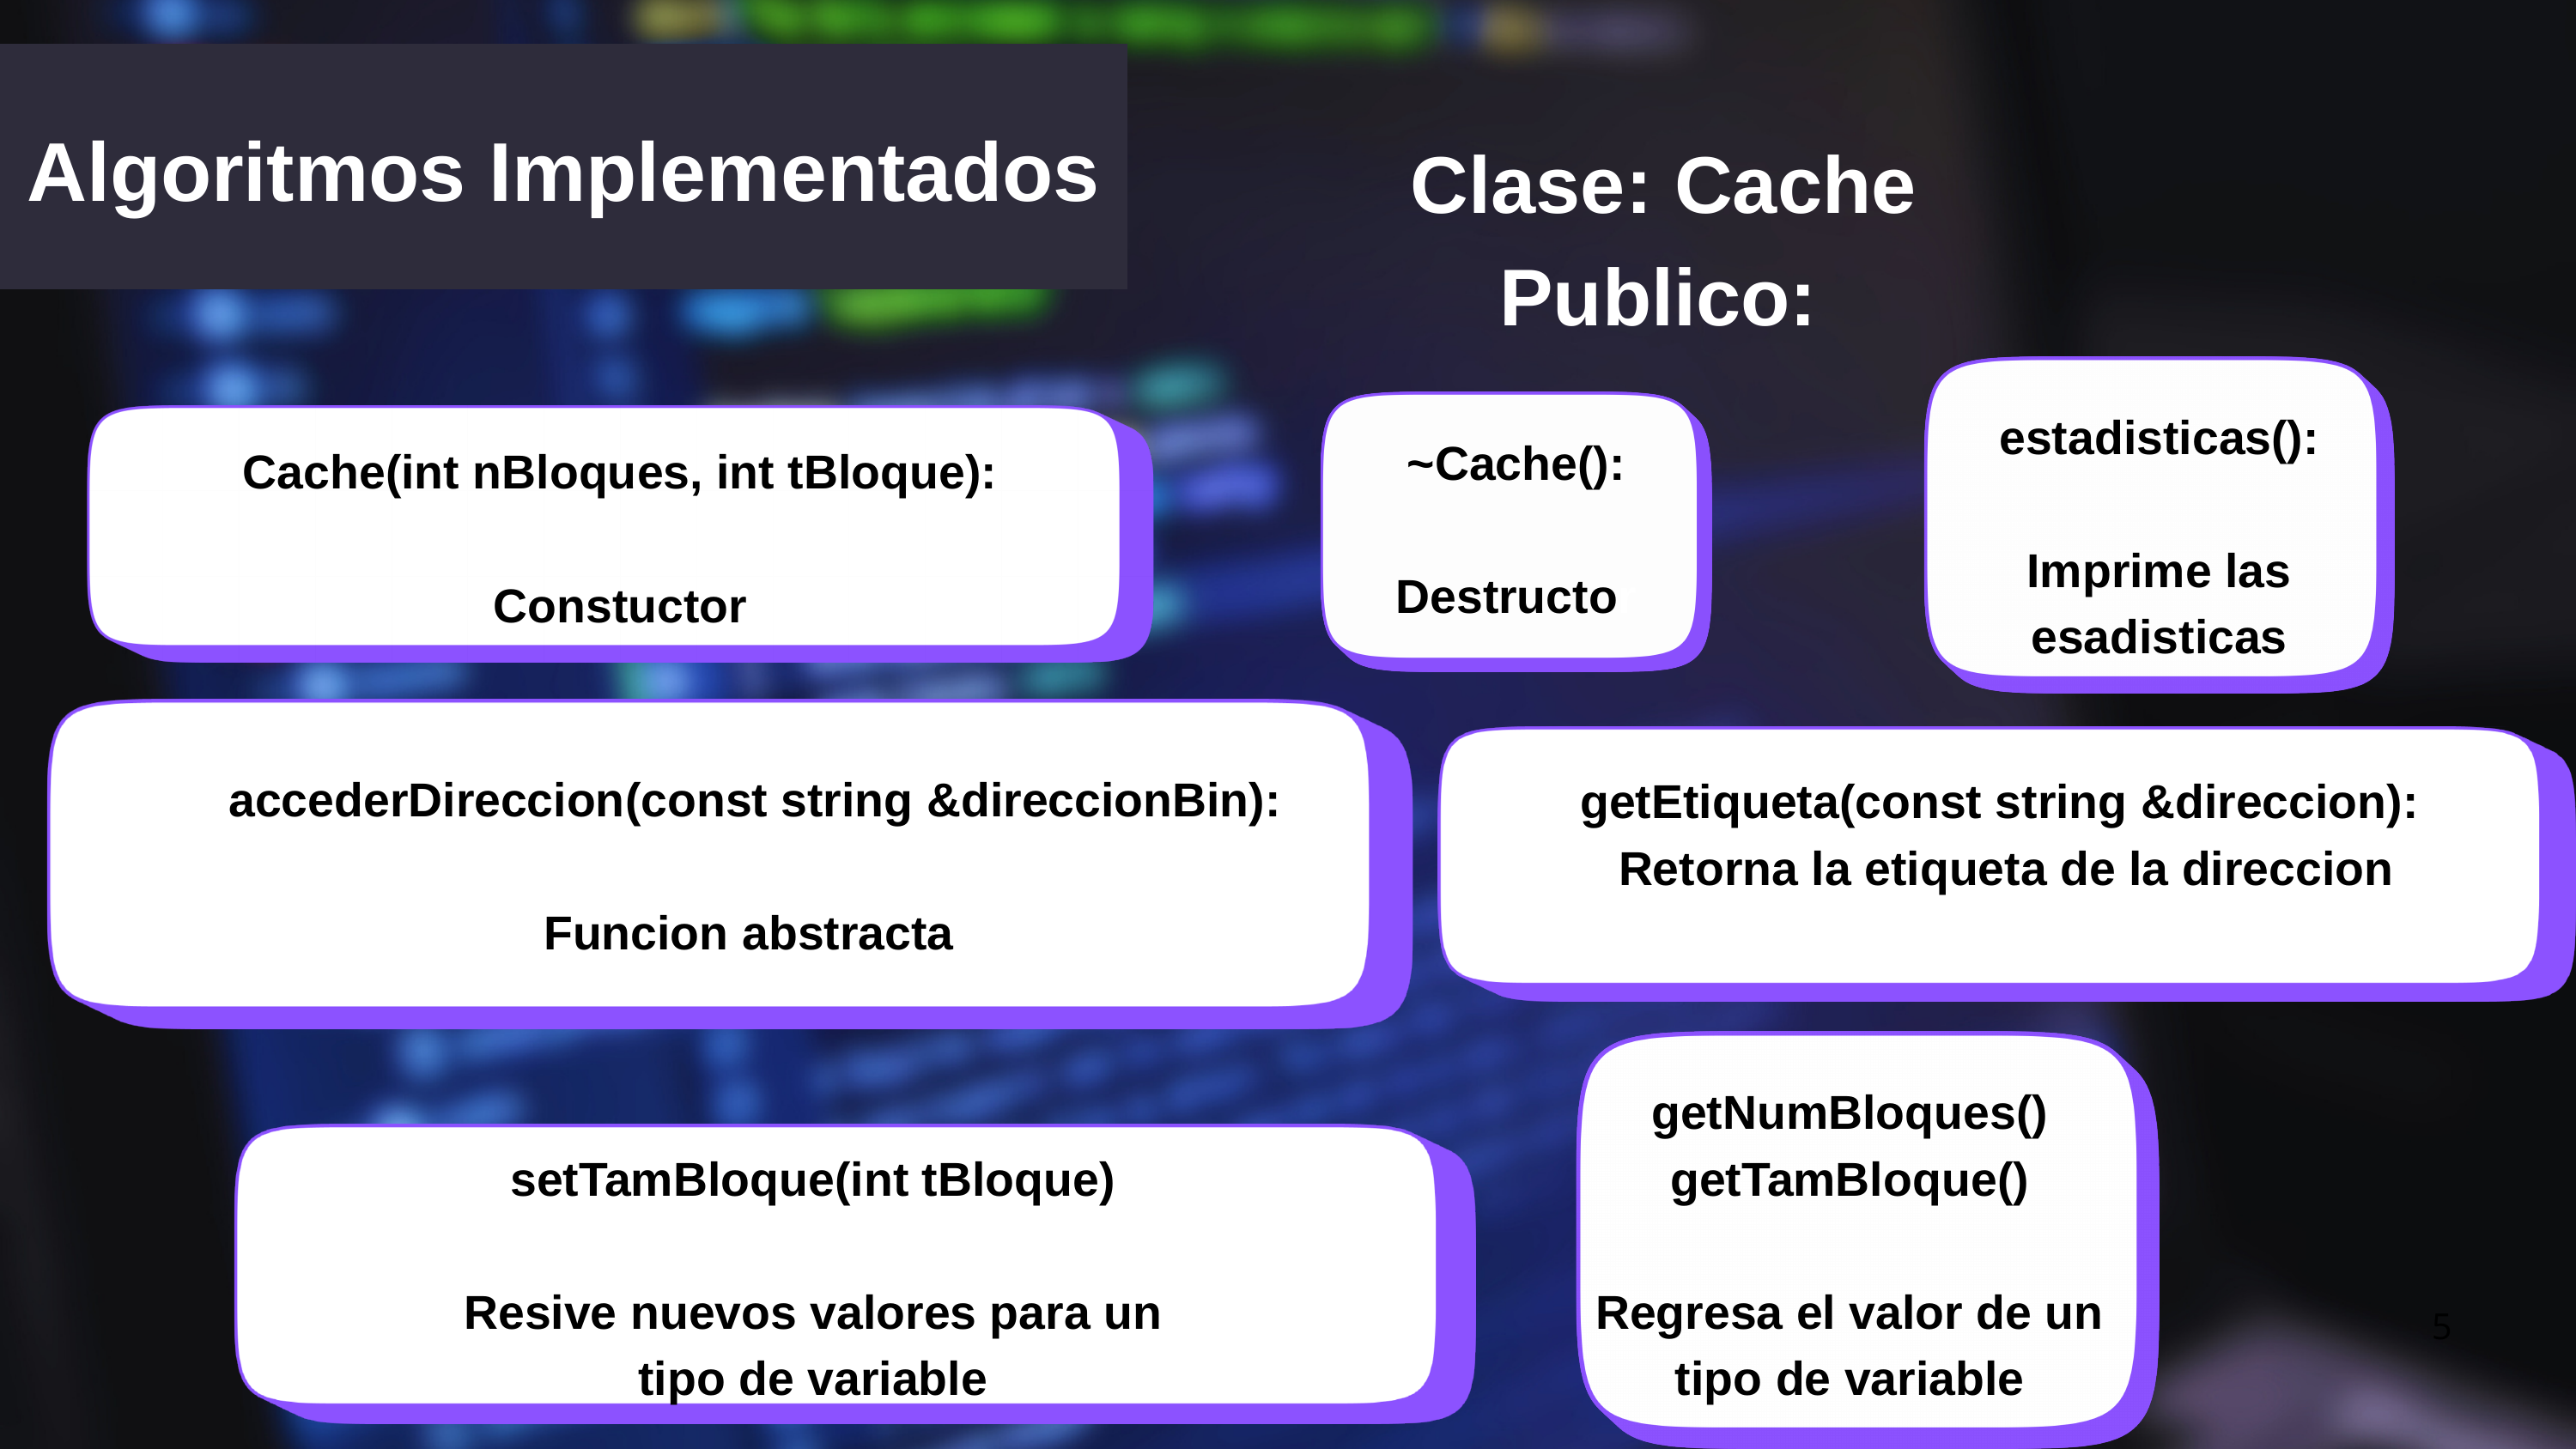

Algoritmos Implementados
Clase: Cache
    Publico:

estadisticas():

Imprime las esadisticas

~Cache():

Destructor
Cache(int nBloques, int tBloque):

Constuctor

 accederDireccion(const string &direccionBin):

Funcion abstracta
getEtiqueta(const string &direccion):
Retorna la etiqueta de la direccion

getNumBloques()
getTamBloque()

Regresa el valor de un tipo de variable

setTamBloque(int tBloque)

Resive nuevos valores para un tipo de variable
5